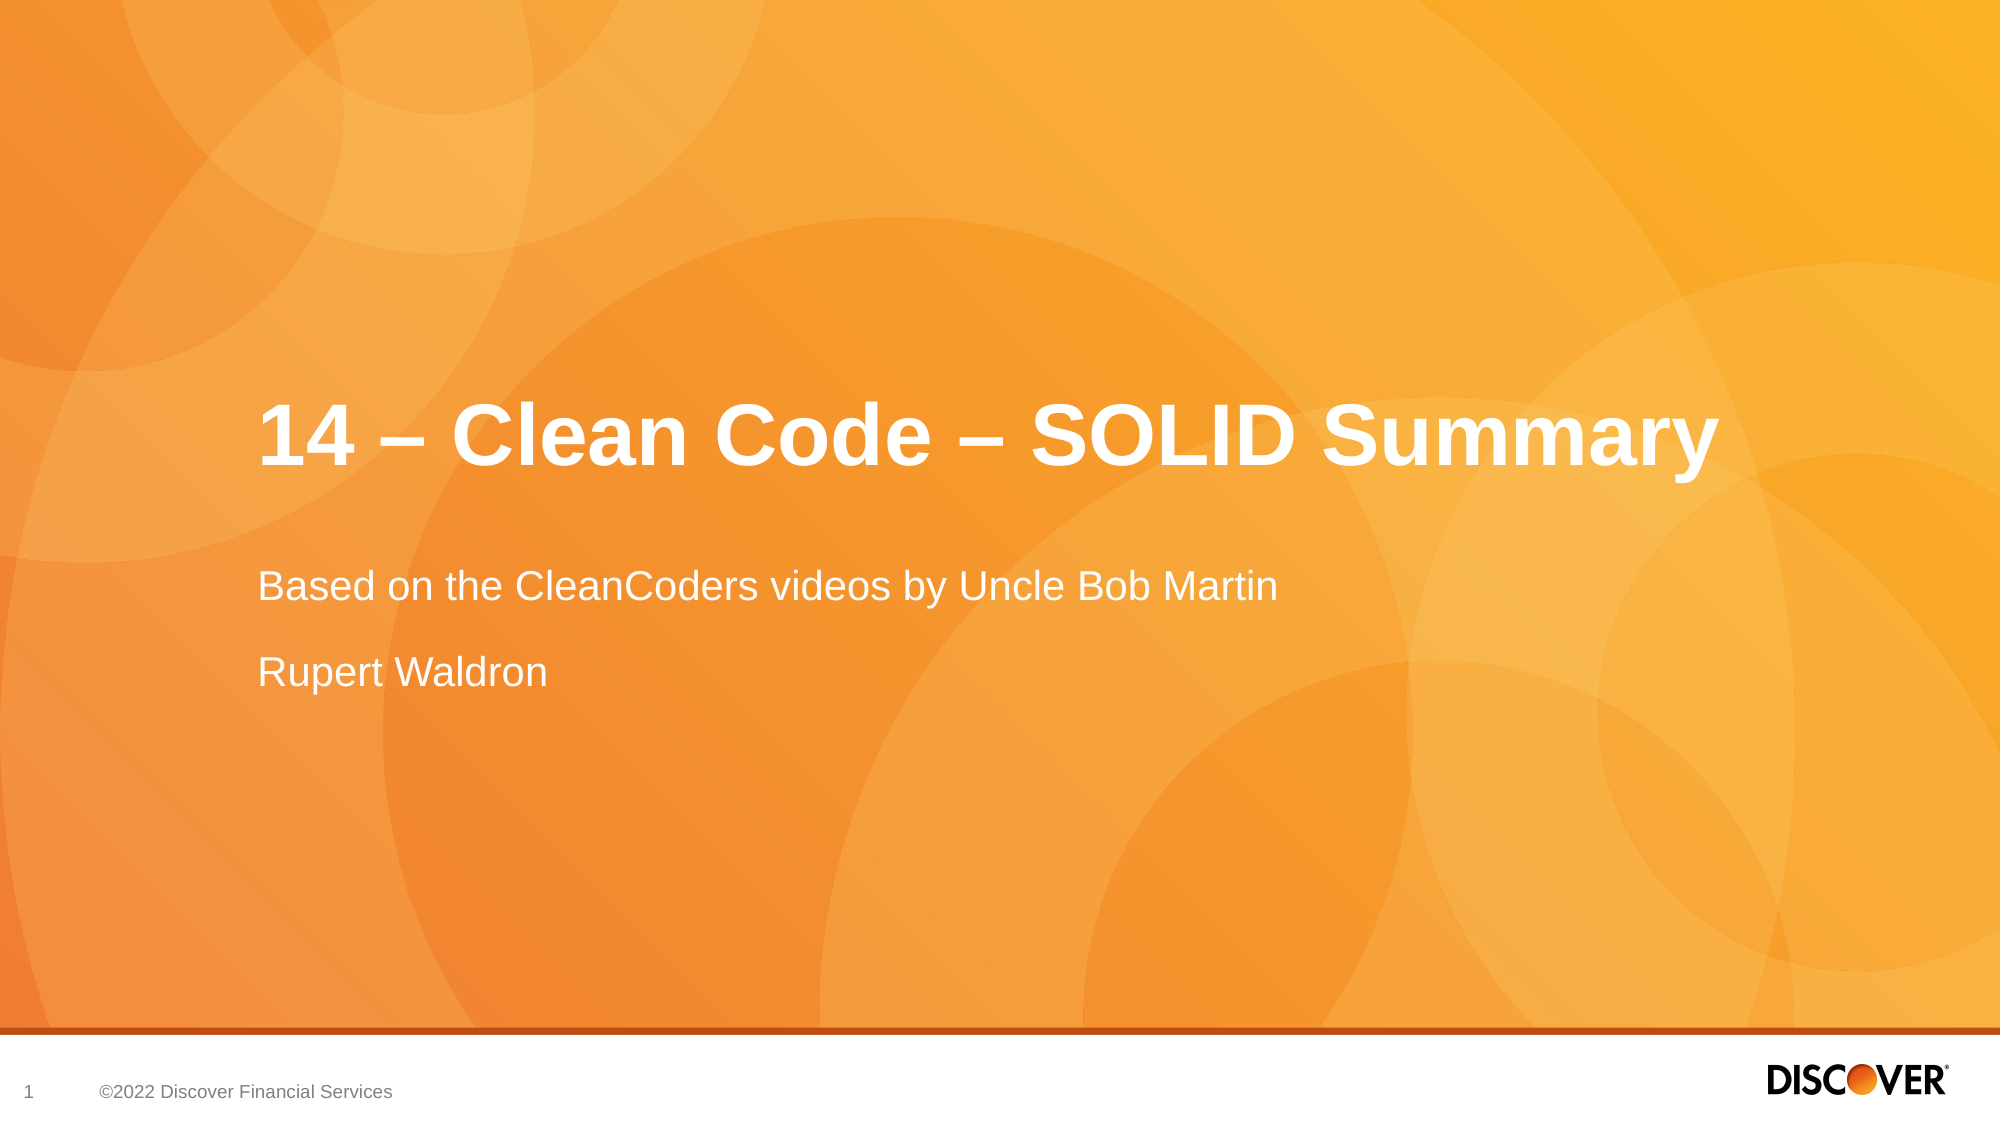

# 14 – Clean Code – SOLID Summary
Based on the CleanCoders videos by Uncle Bob Martin
Rupert Waldron